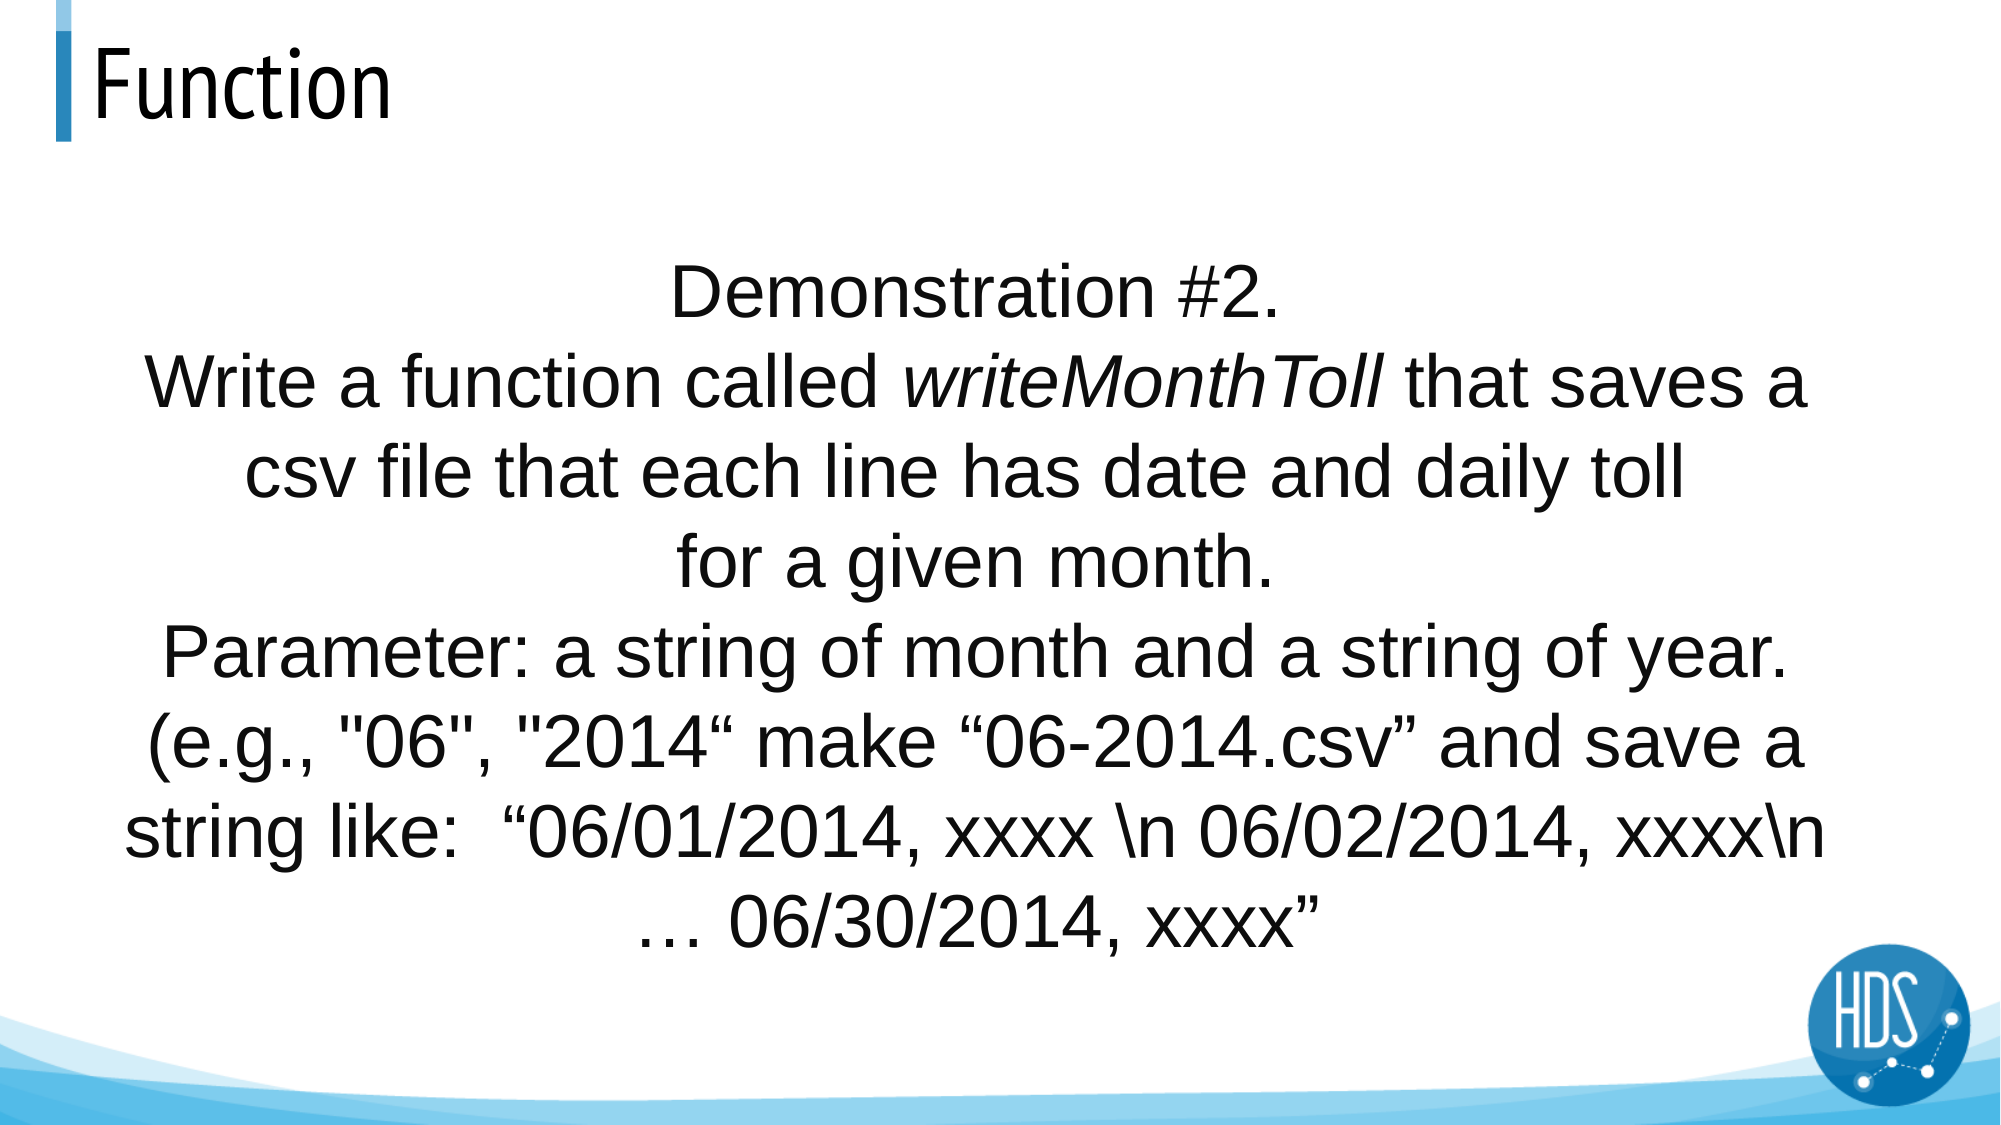

# Function
Demonstration #2.
Write a function called writeMonthToll that saves a csv file that each line has date and daily toll
for a given month.
Parameter: a string of month and a string of year.
(e.g., "06", "2014“ make “06-2014.csv” and save a string like:  “06/01/2014, xxxx \n 06/02/2014, xxxx\n … 06/30/2014, xxxx”